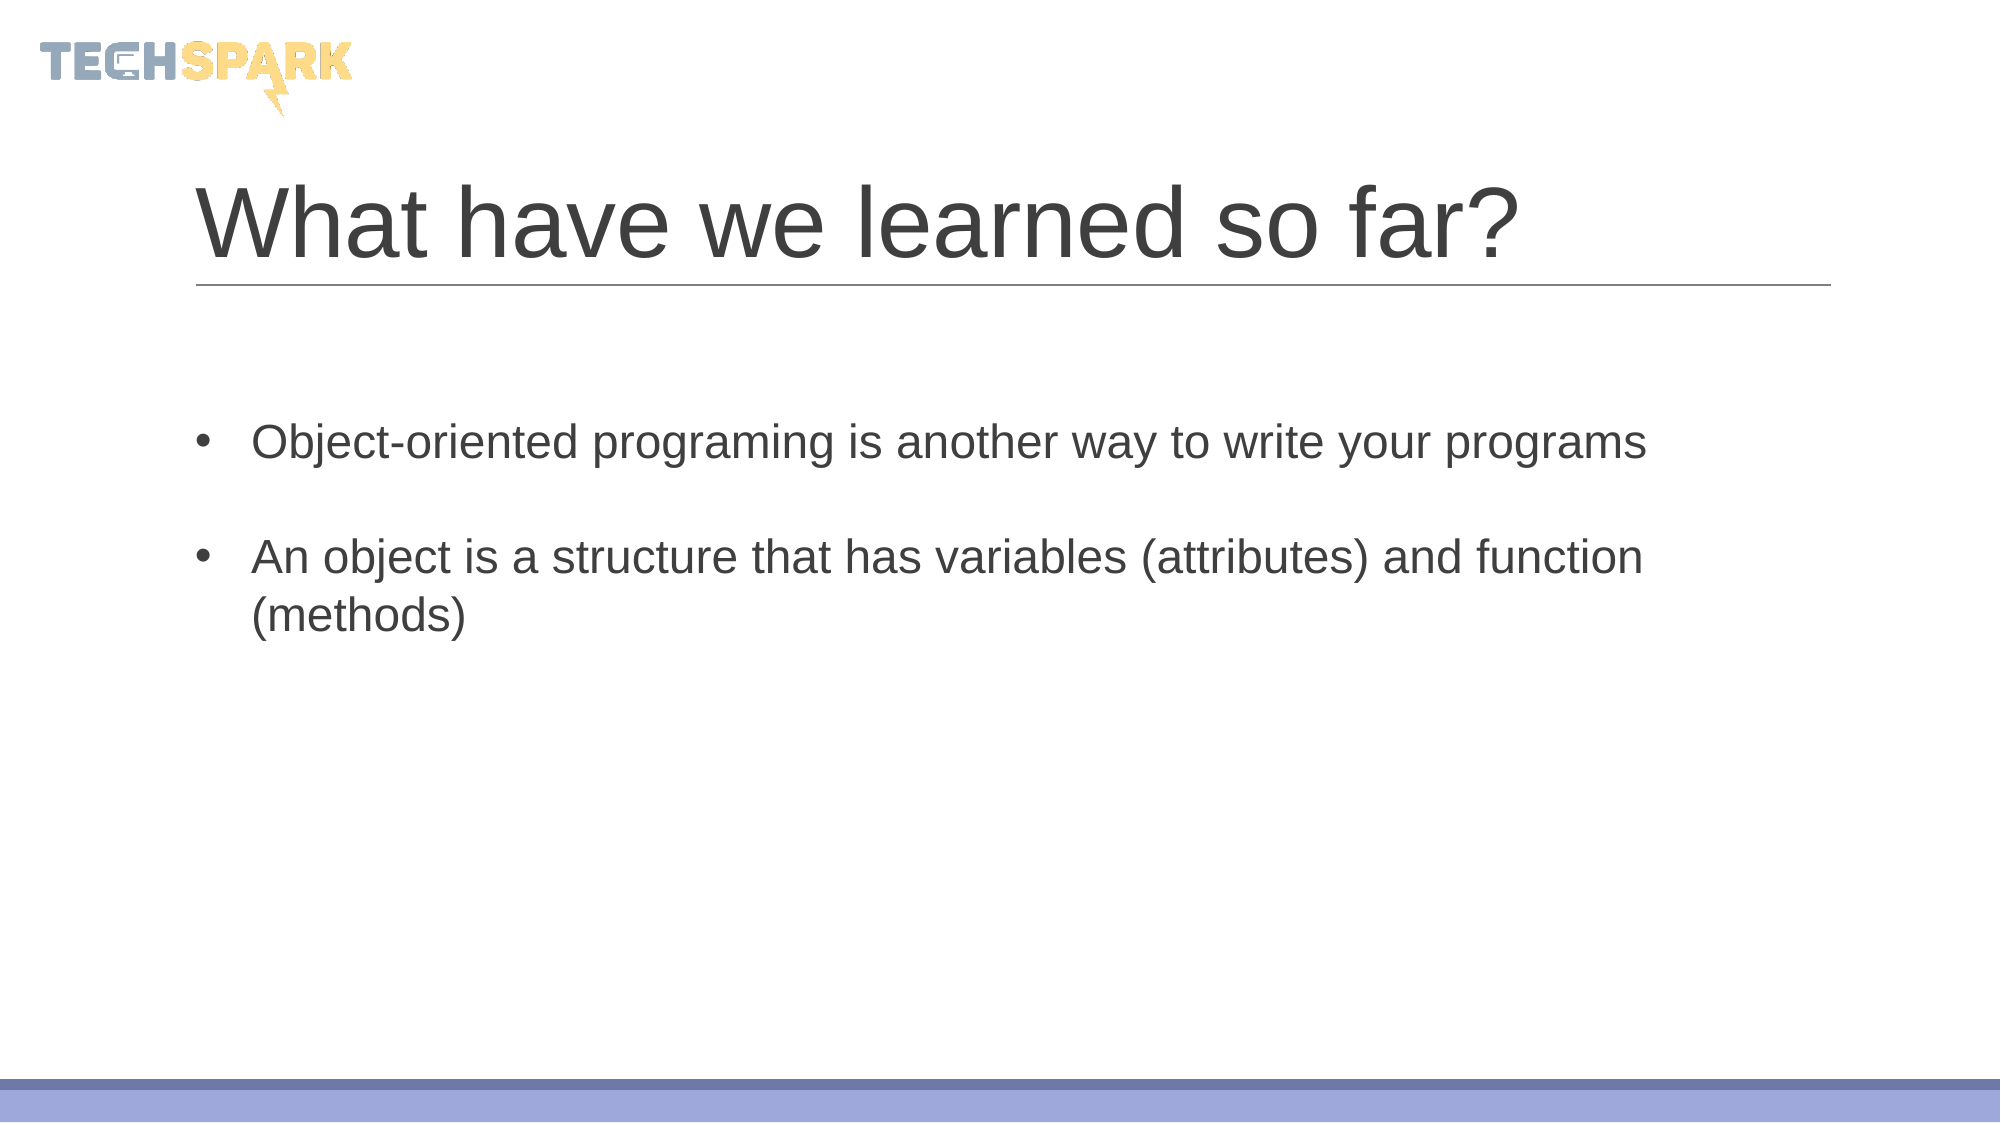

# What have we learned so far?
Object-oriented programing is another way to write your programs

An object is a structure that has variables (attributes) and function (methods)